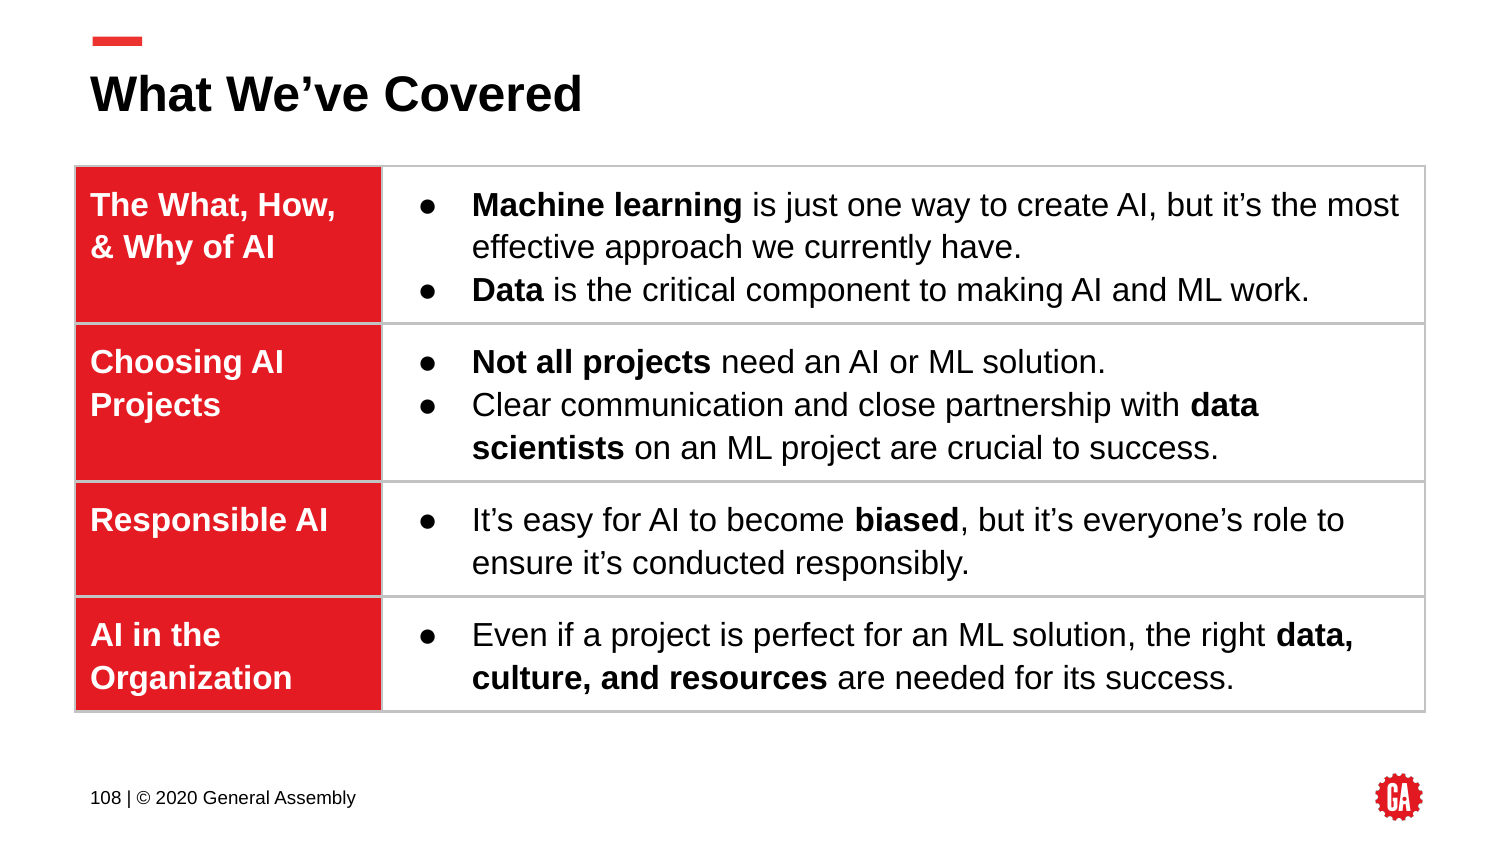

# What We’ve Covered
| The What, How, & Why of AI | Machine learning is just one way to create AI, but it’s the most effective approach we currently have. Data is the critical component to making AI and ML work. |
| --- | --- |
| Choosing AI Projects | Not all projects need an AI or ML solution. Clear communication and close partnership with data scientists on an ML project are crucial to success. |
| Responsible AI | It’s easy for AI to become biased, but it’s everyone’s role to ensure it’s conducted responsibly. |
| AI in the Organization | Even if a project is perfect for an ML solution, the right data, culture, and resources are needed for its success. |
108 | © 2020 General Assembly